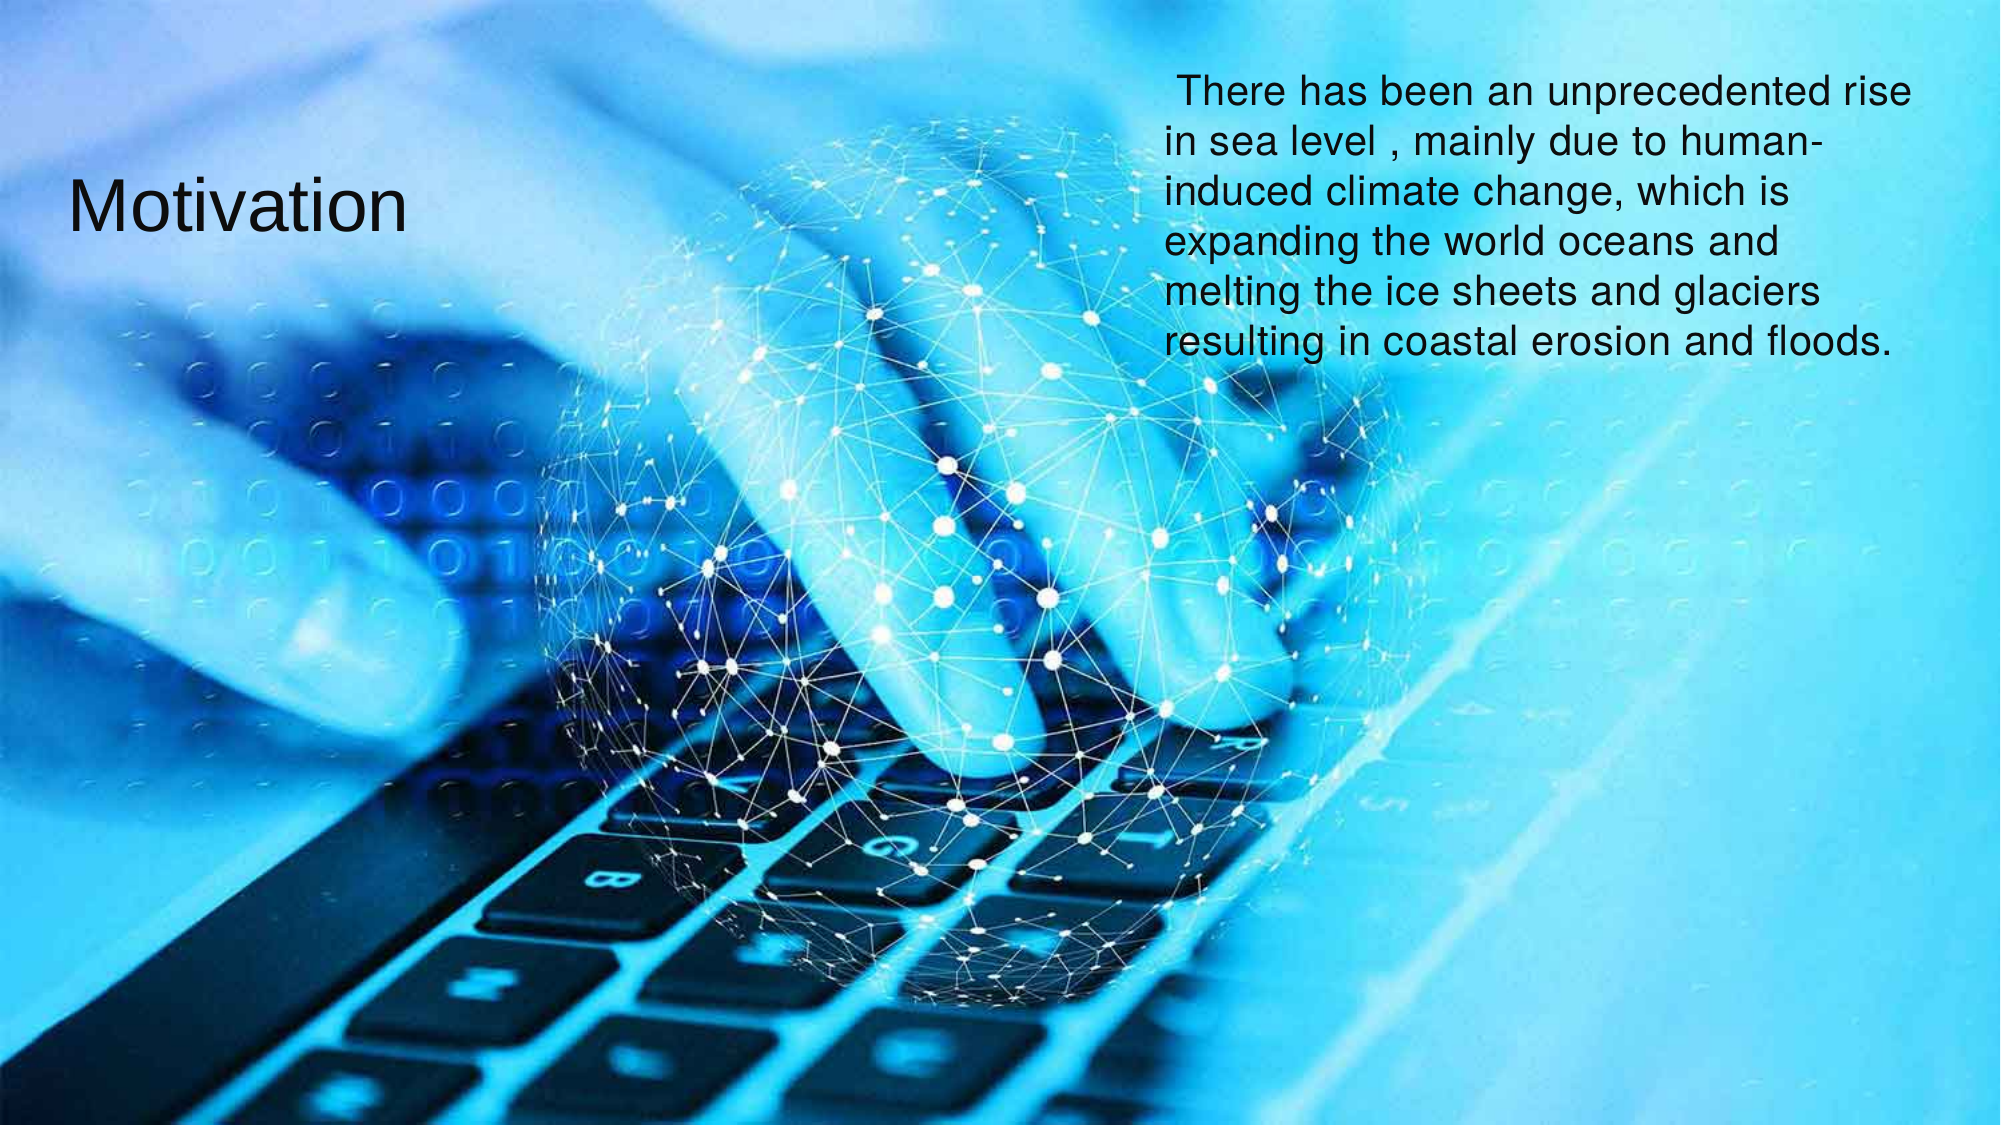

There has been an unprecedented rise in sea level , mainly due to human-induced climate change, which is expanding the world oceans and melting the ice sheets and glaciers resulting in coastal erosion and floods.
Motivation